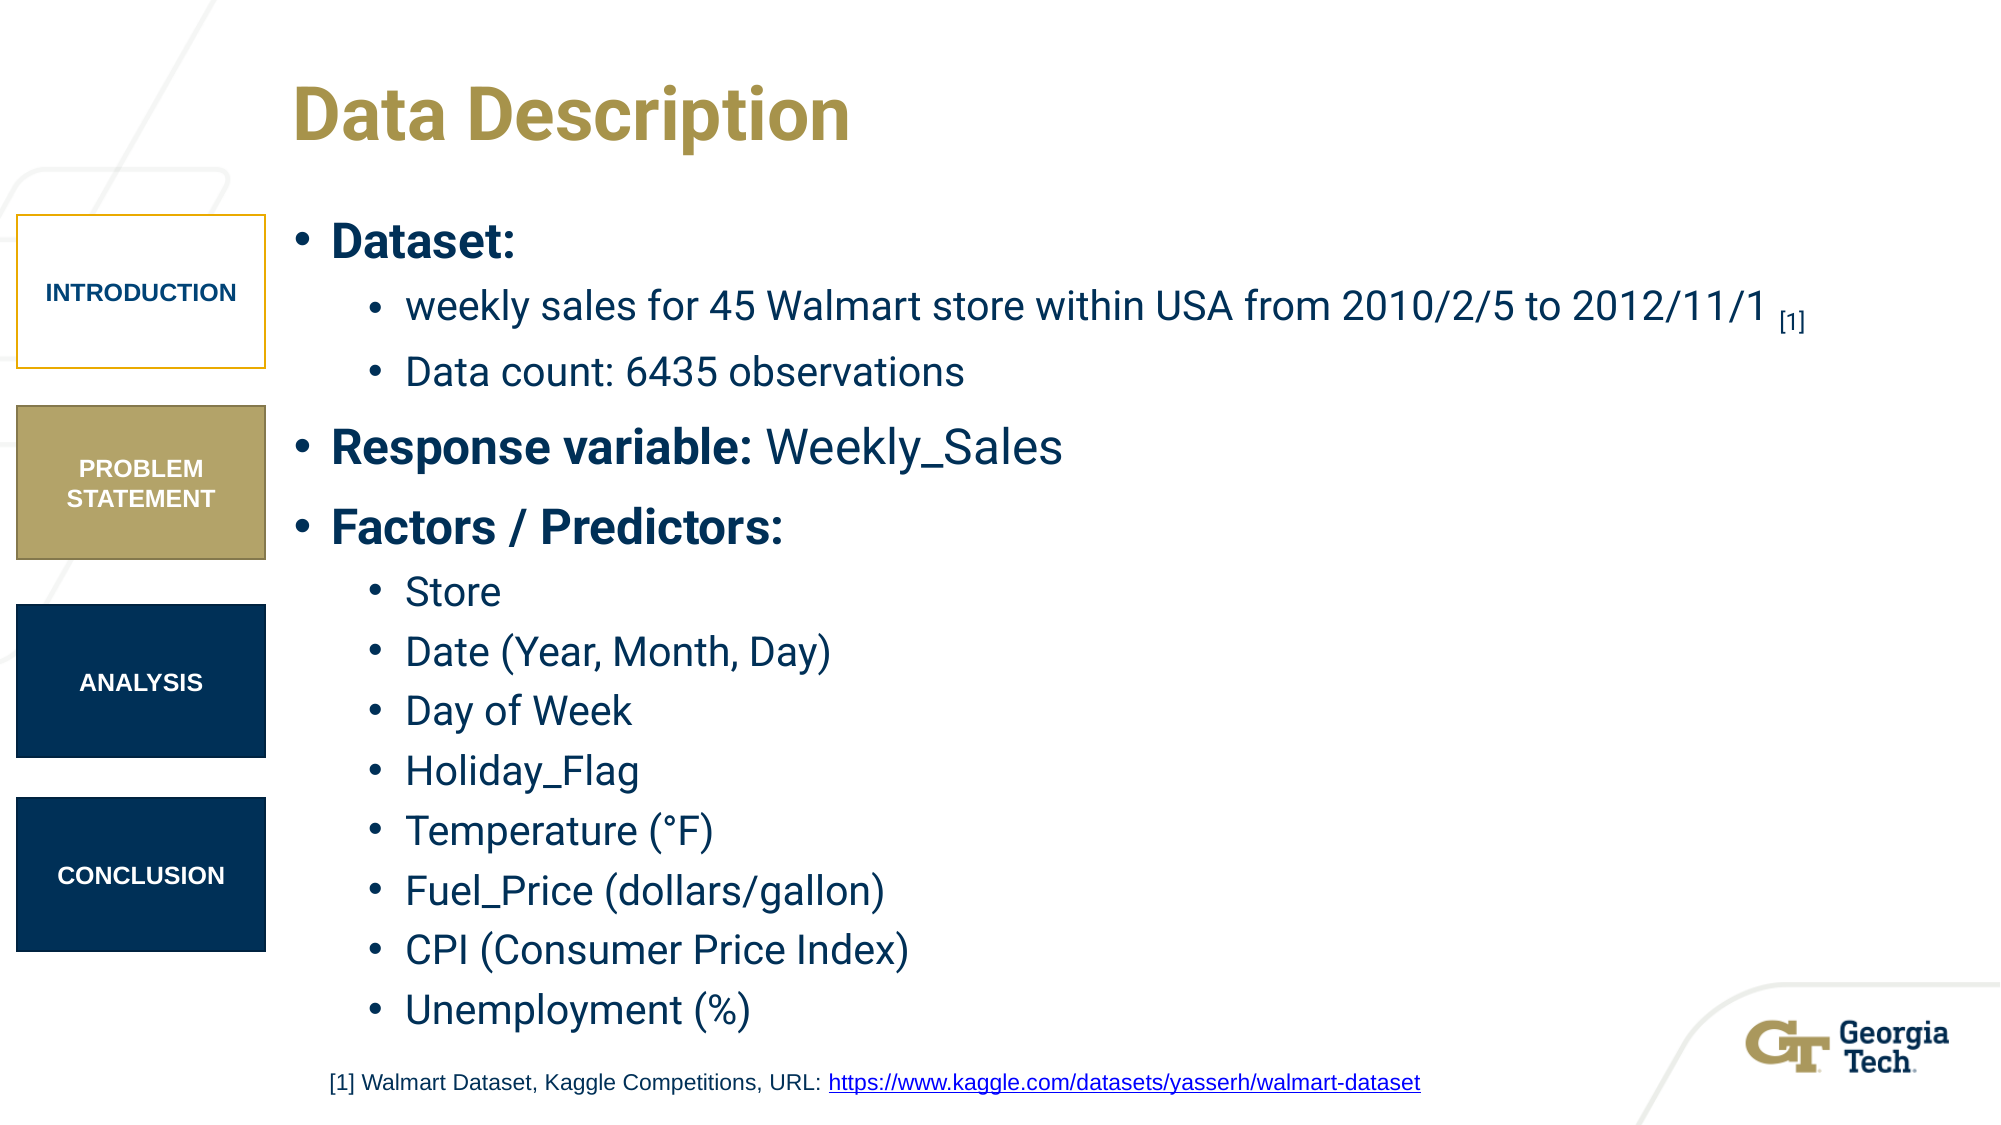

# Data Description
Dataset:
weekly sales for 45 Walmart store within USA from 2010/2/5 to 2012/11/1 [1]
Data count: 6435 observations
Response variable: Weekly_Sales
Factors / Predictors:
Store
Date (Year, Month, Day)
Day of Week
Holiday_Flag
Temperature (°F)
Fuel_Price (dollars/gallon)
CPI (Consumer Price Index)
Unemployment (%)

INTRODUCTION
PROBLEM STATEMENT
ANALYSIS
CONCLUSION
[1] Walmart Dataset, Kaggle Competitions, URL: https://www.kaggle.com/datasets/yasserh/walmart-dataset